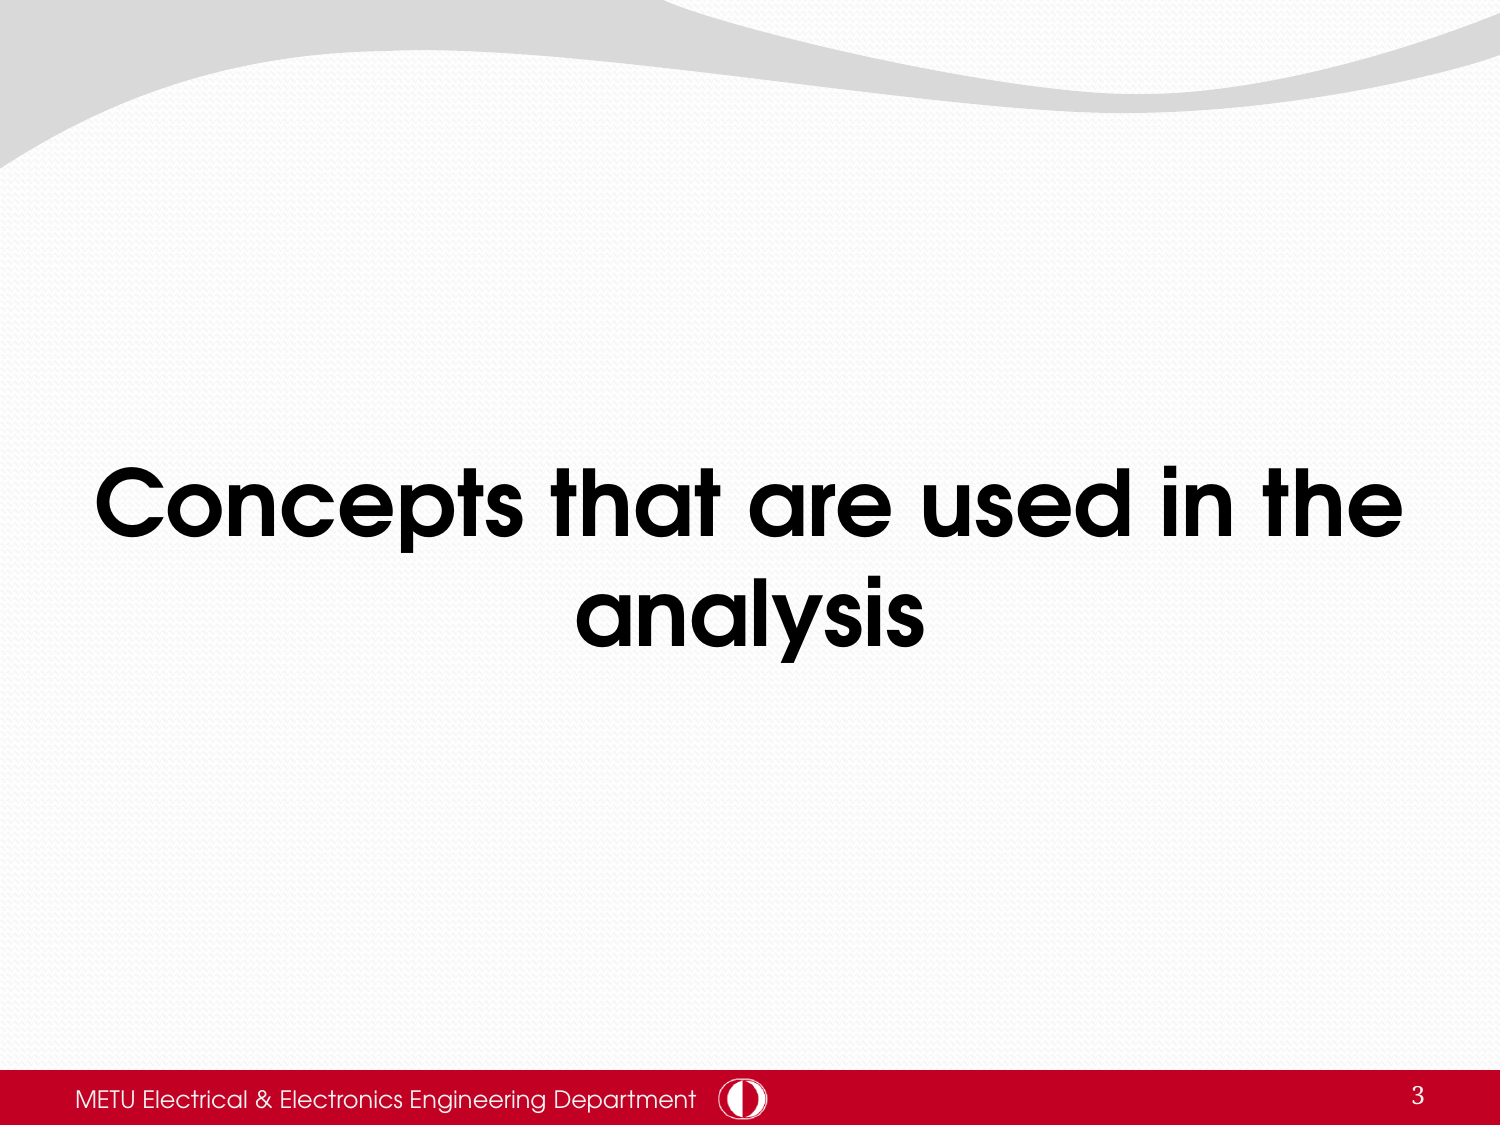

Concepts that are used in the analysis
METU Electrical & Electronics Engineering Department
3